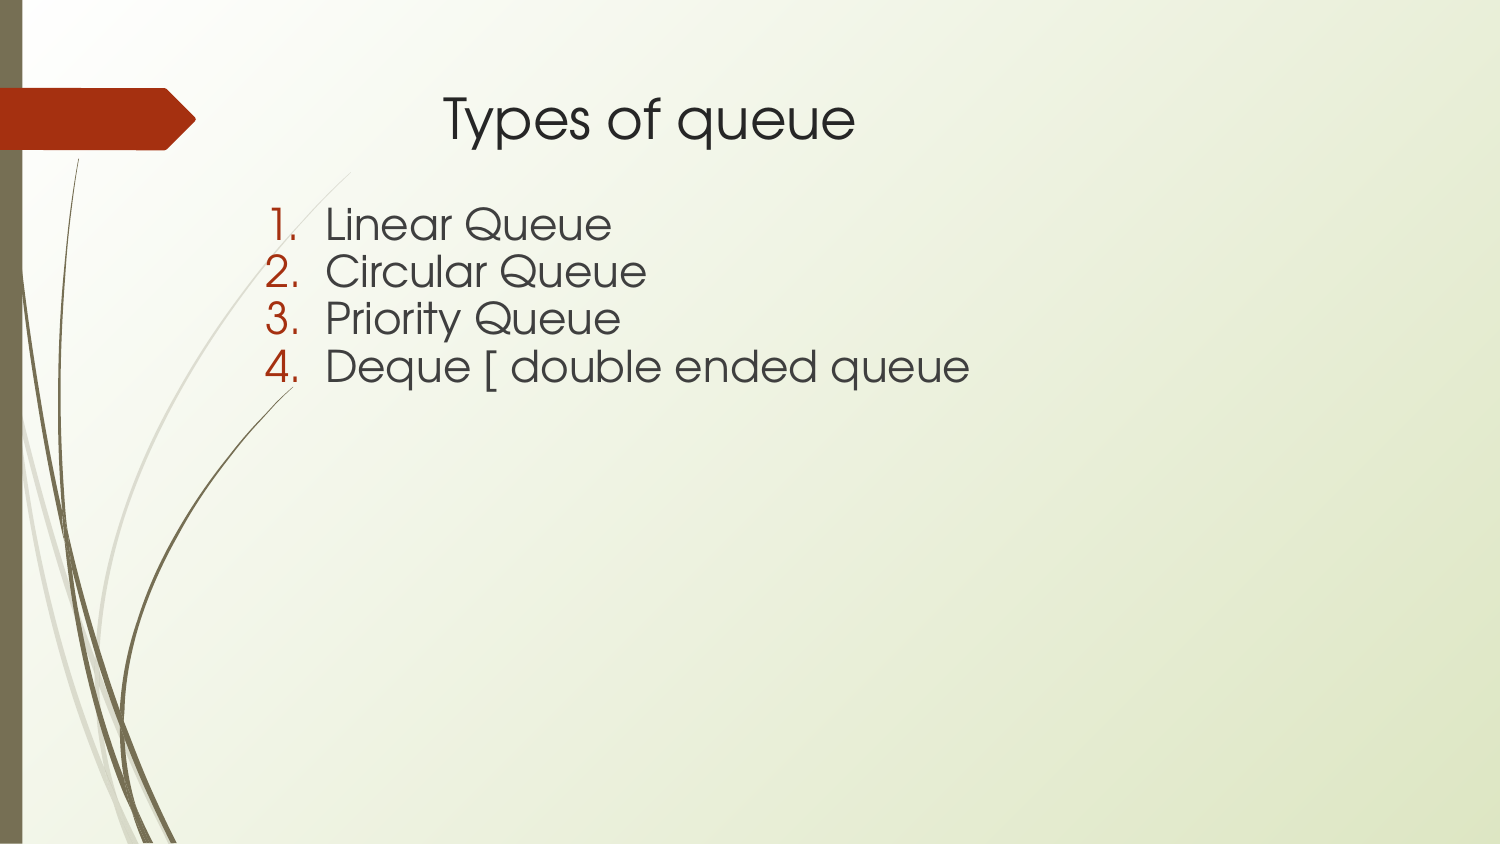

# Types of queue
Linear Queue
Circular Queue
Priority Queue
Deque [ double ended queue